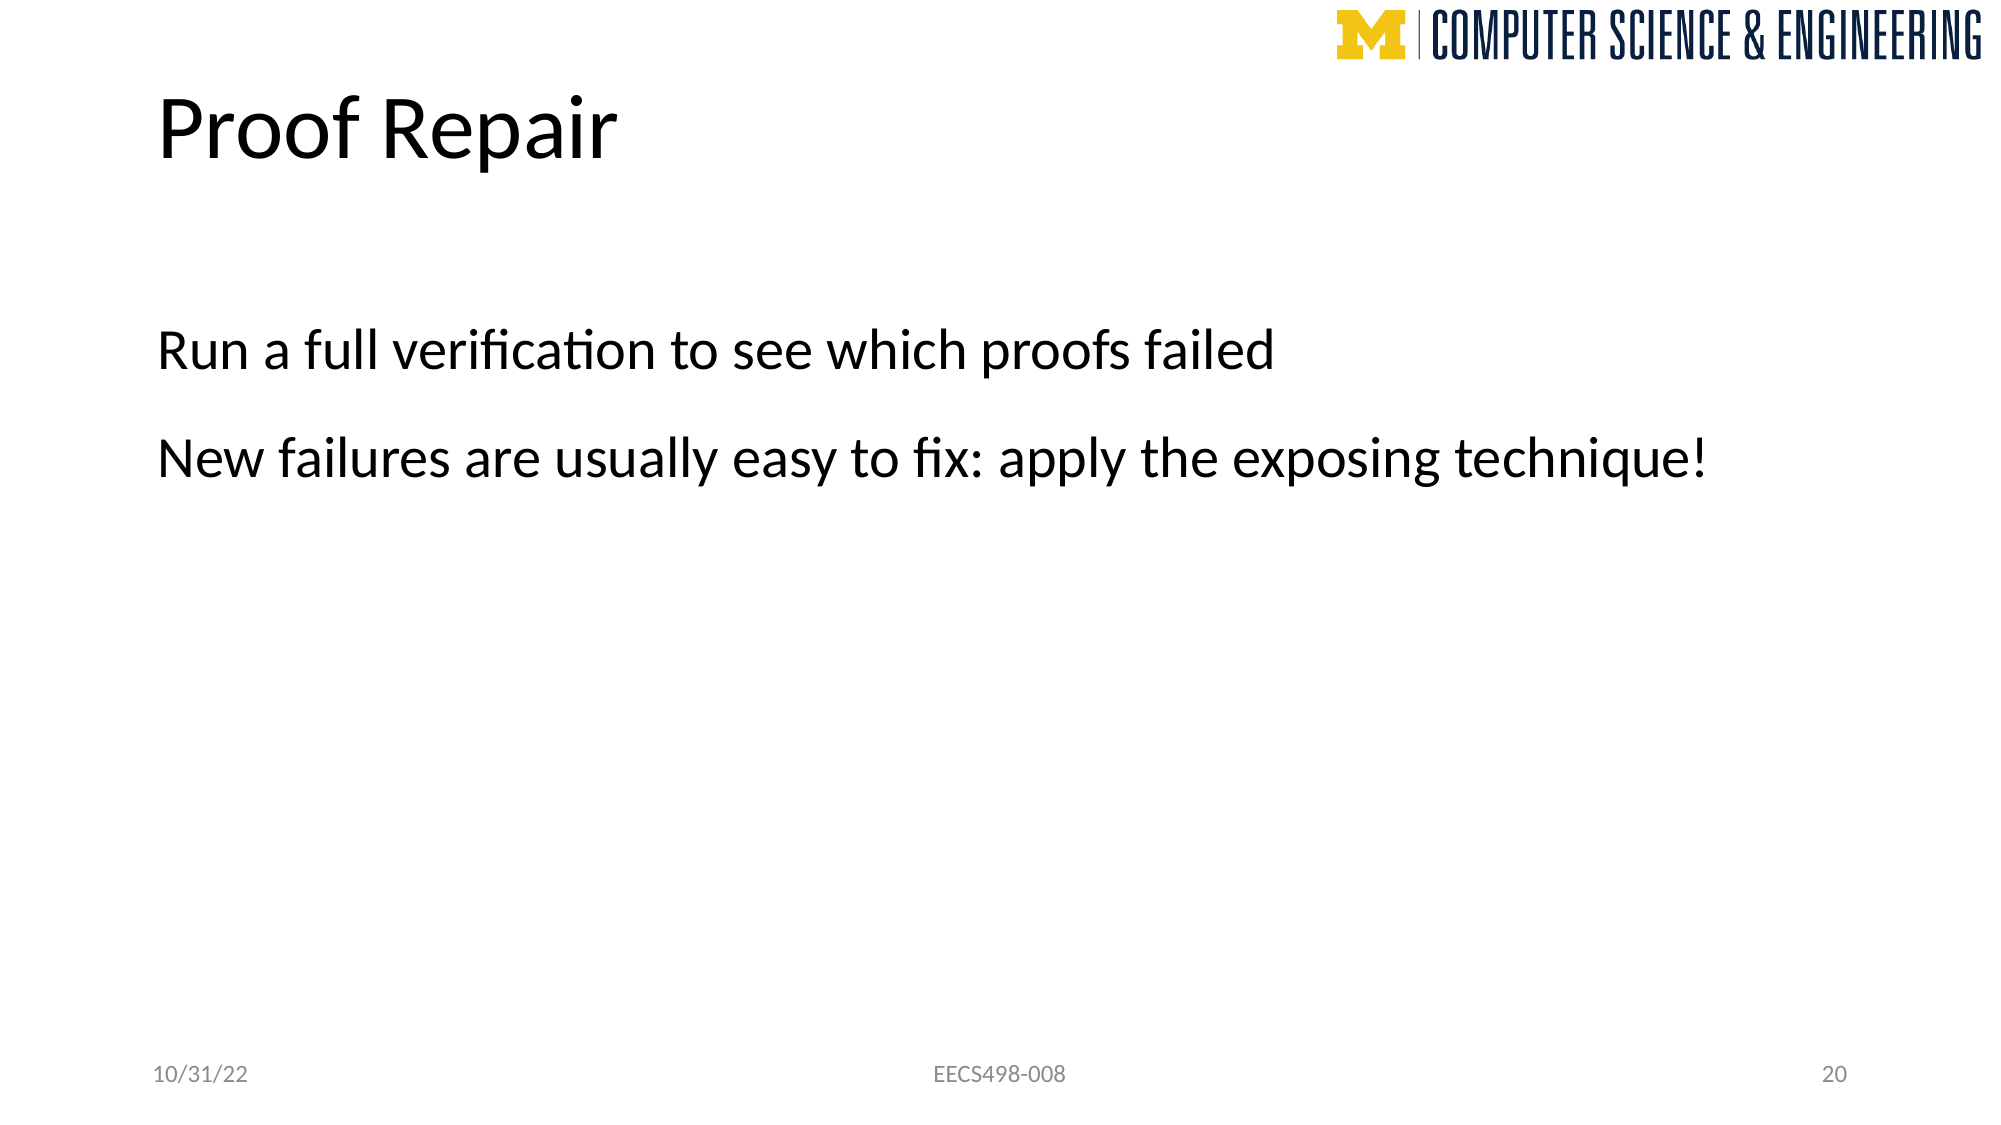

# Proof Repair
Run a full verification to see which proofs failed
New failures are usually easy to fix: apply the exposing technique!
10/31/22
EECS498-008
20